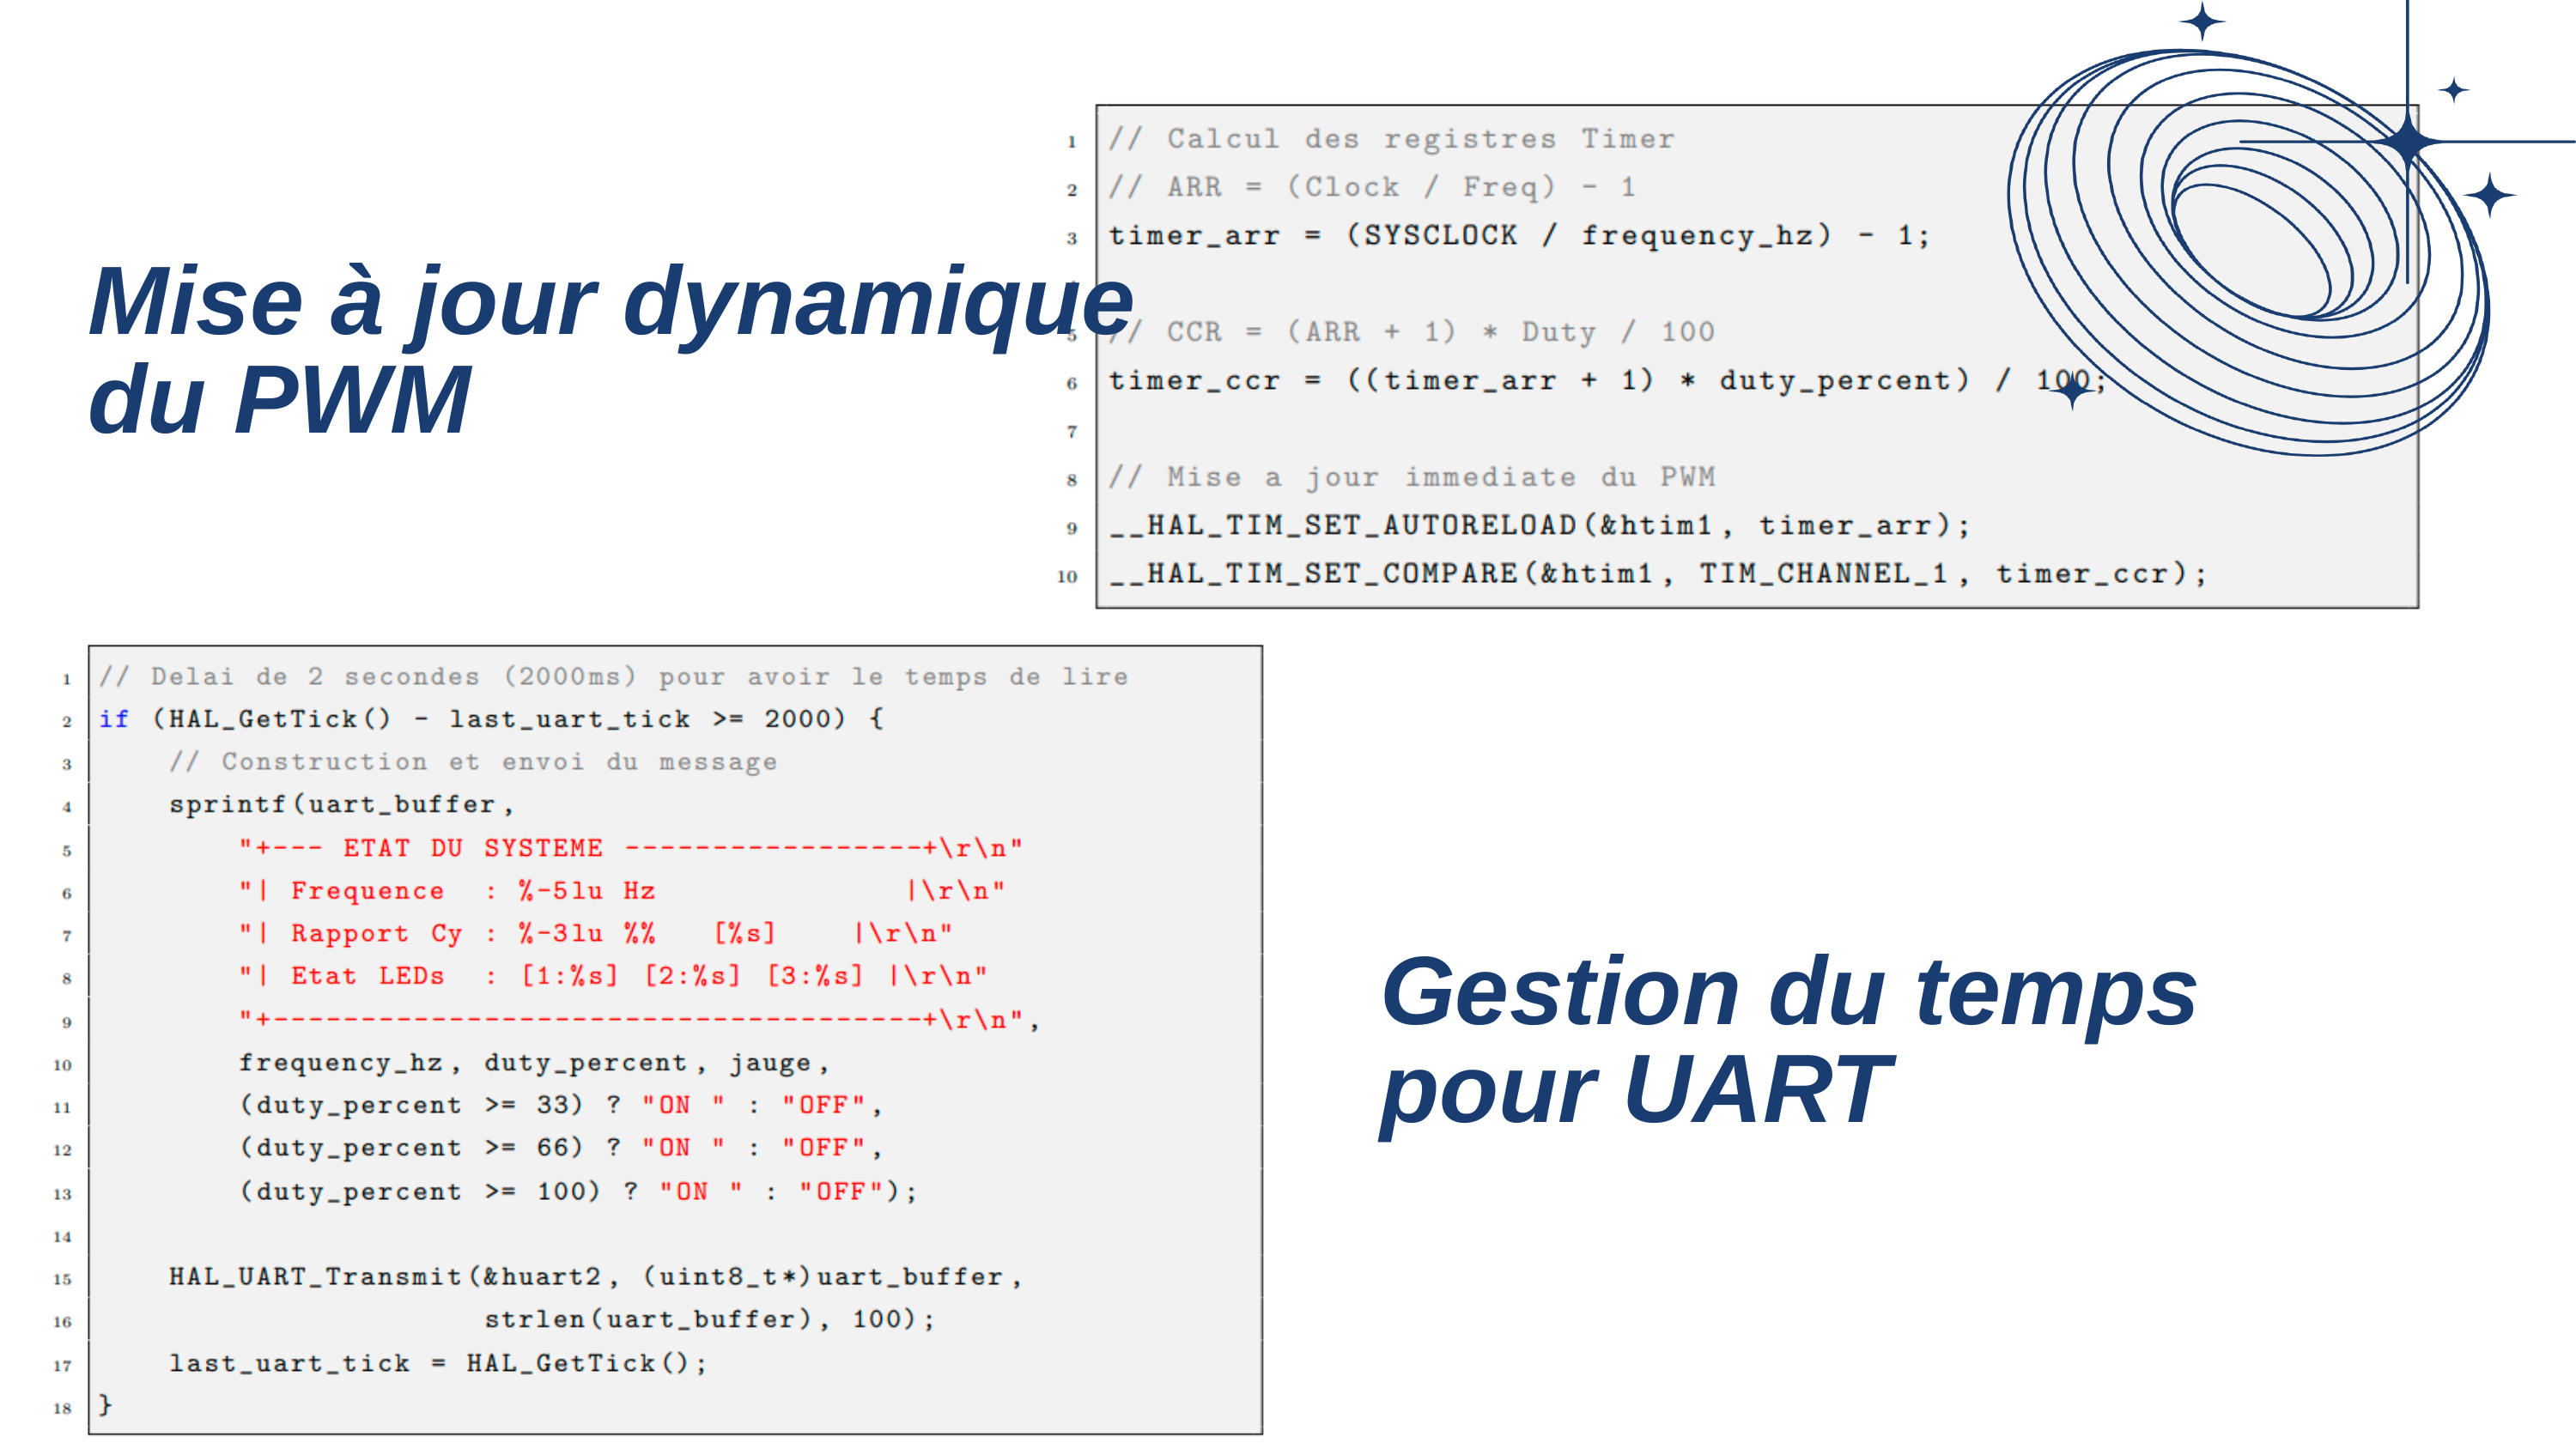

Mise à jour dynamique du PWM

Gestion du temps pour UART
Page 11 of 18